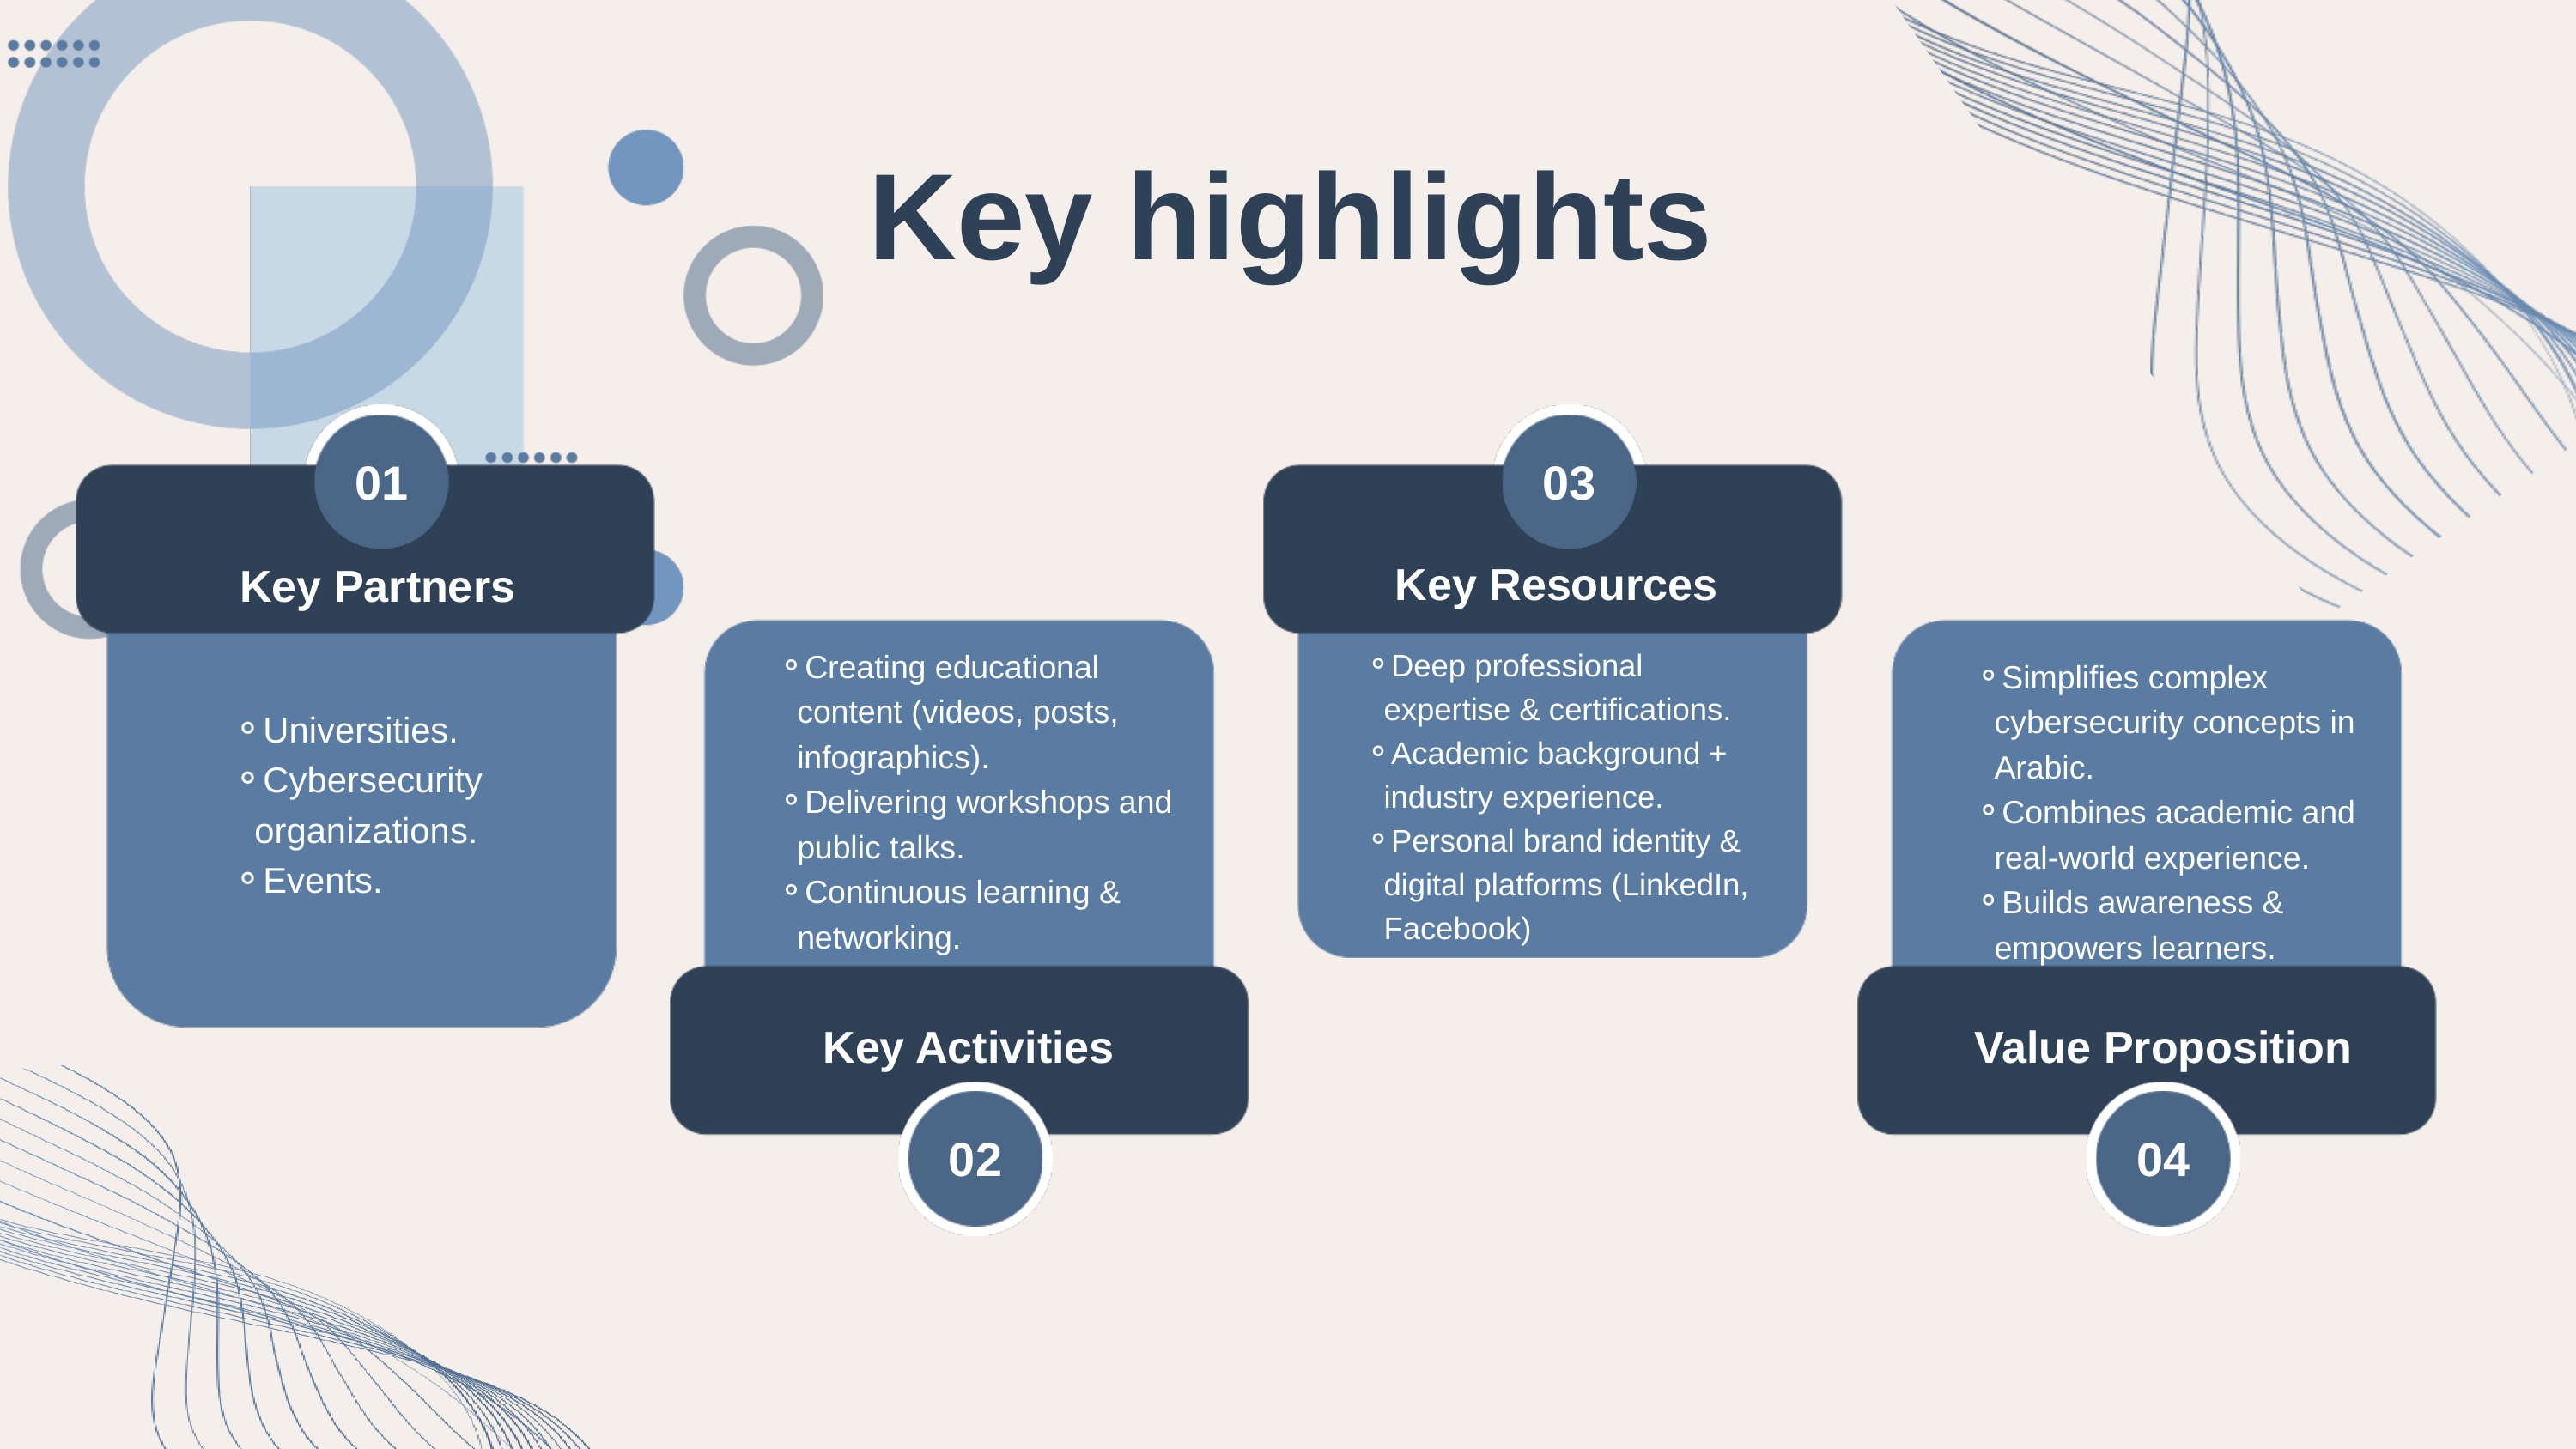

Key highlights

01
03

Key Resources
Key Partners

Creating educational content (videos, posts, infographics).
Delivering workshops and public talks.
Continuous learning & networking.

Deep professional expertise & certifications.
Academic background + industry experience.
Personal brand identity & digital platforms (LinkedIn, Facebook)

Simplifies complex cybersecurity concepts in Arabic.
Combines academic and real-world experience.
Builds awareness & empowers learners.
Universities.
Cybersecurity organizations.
Events.

Key Activities
Value Proposition

02
04